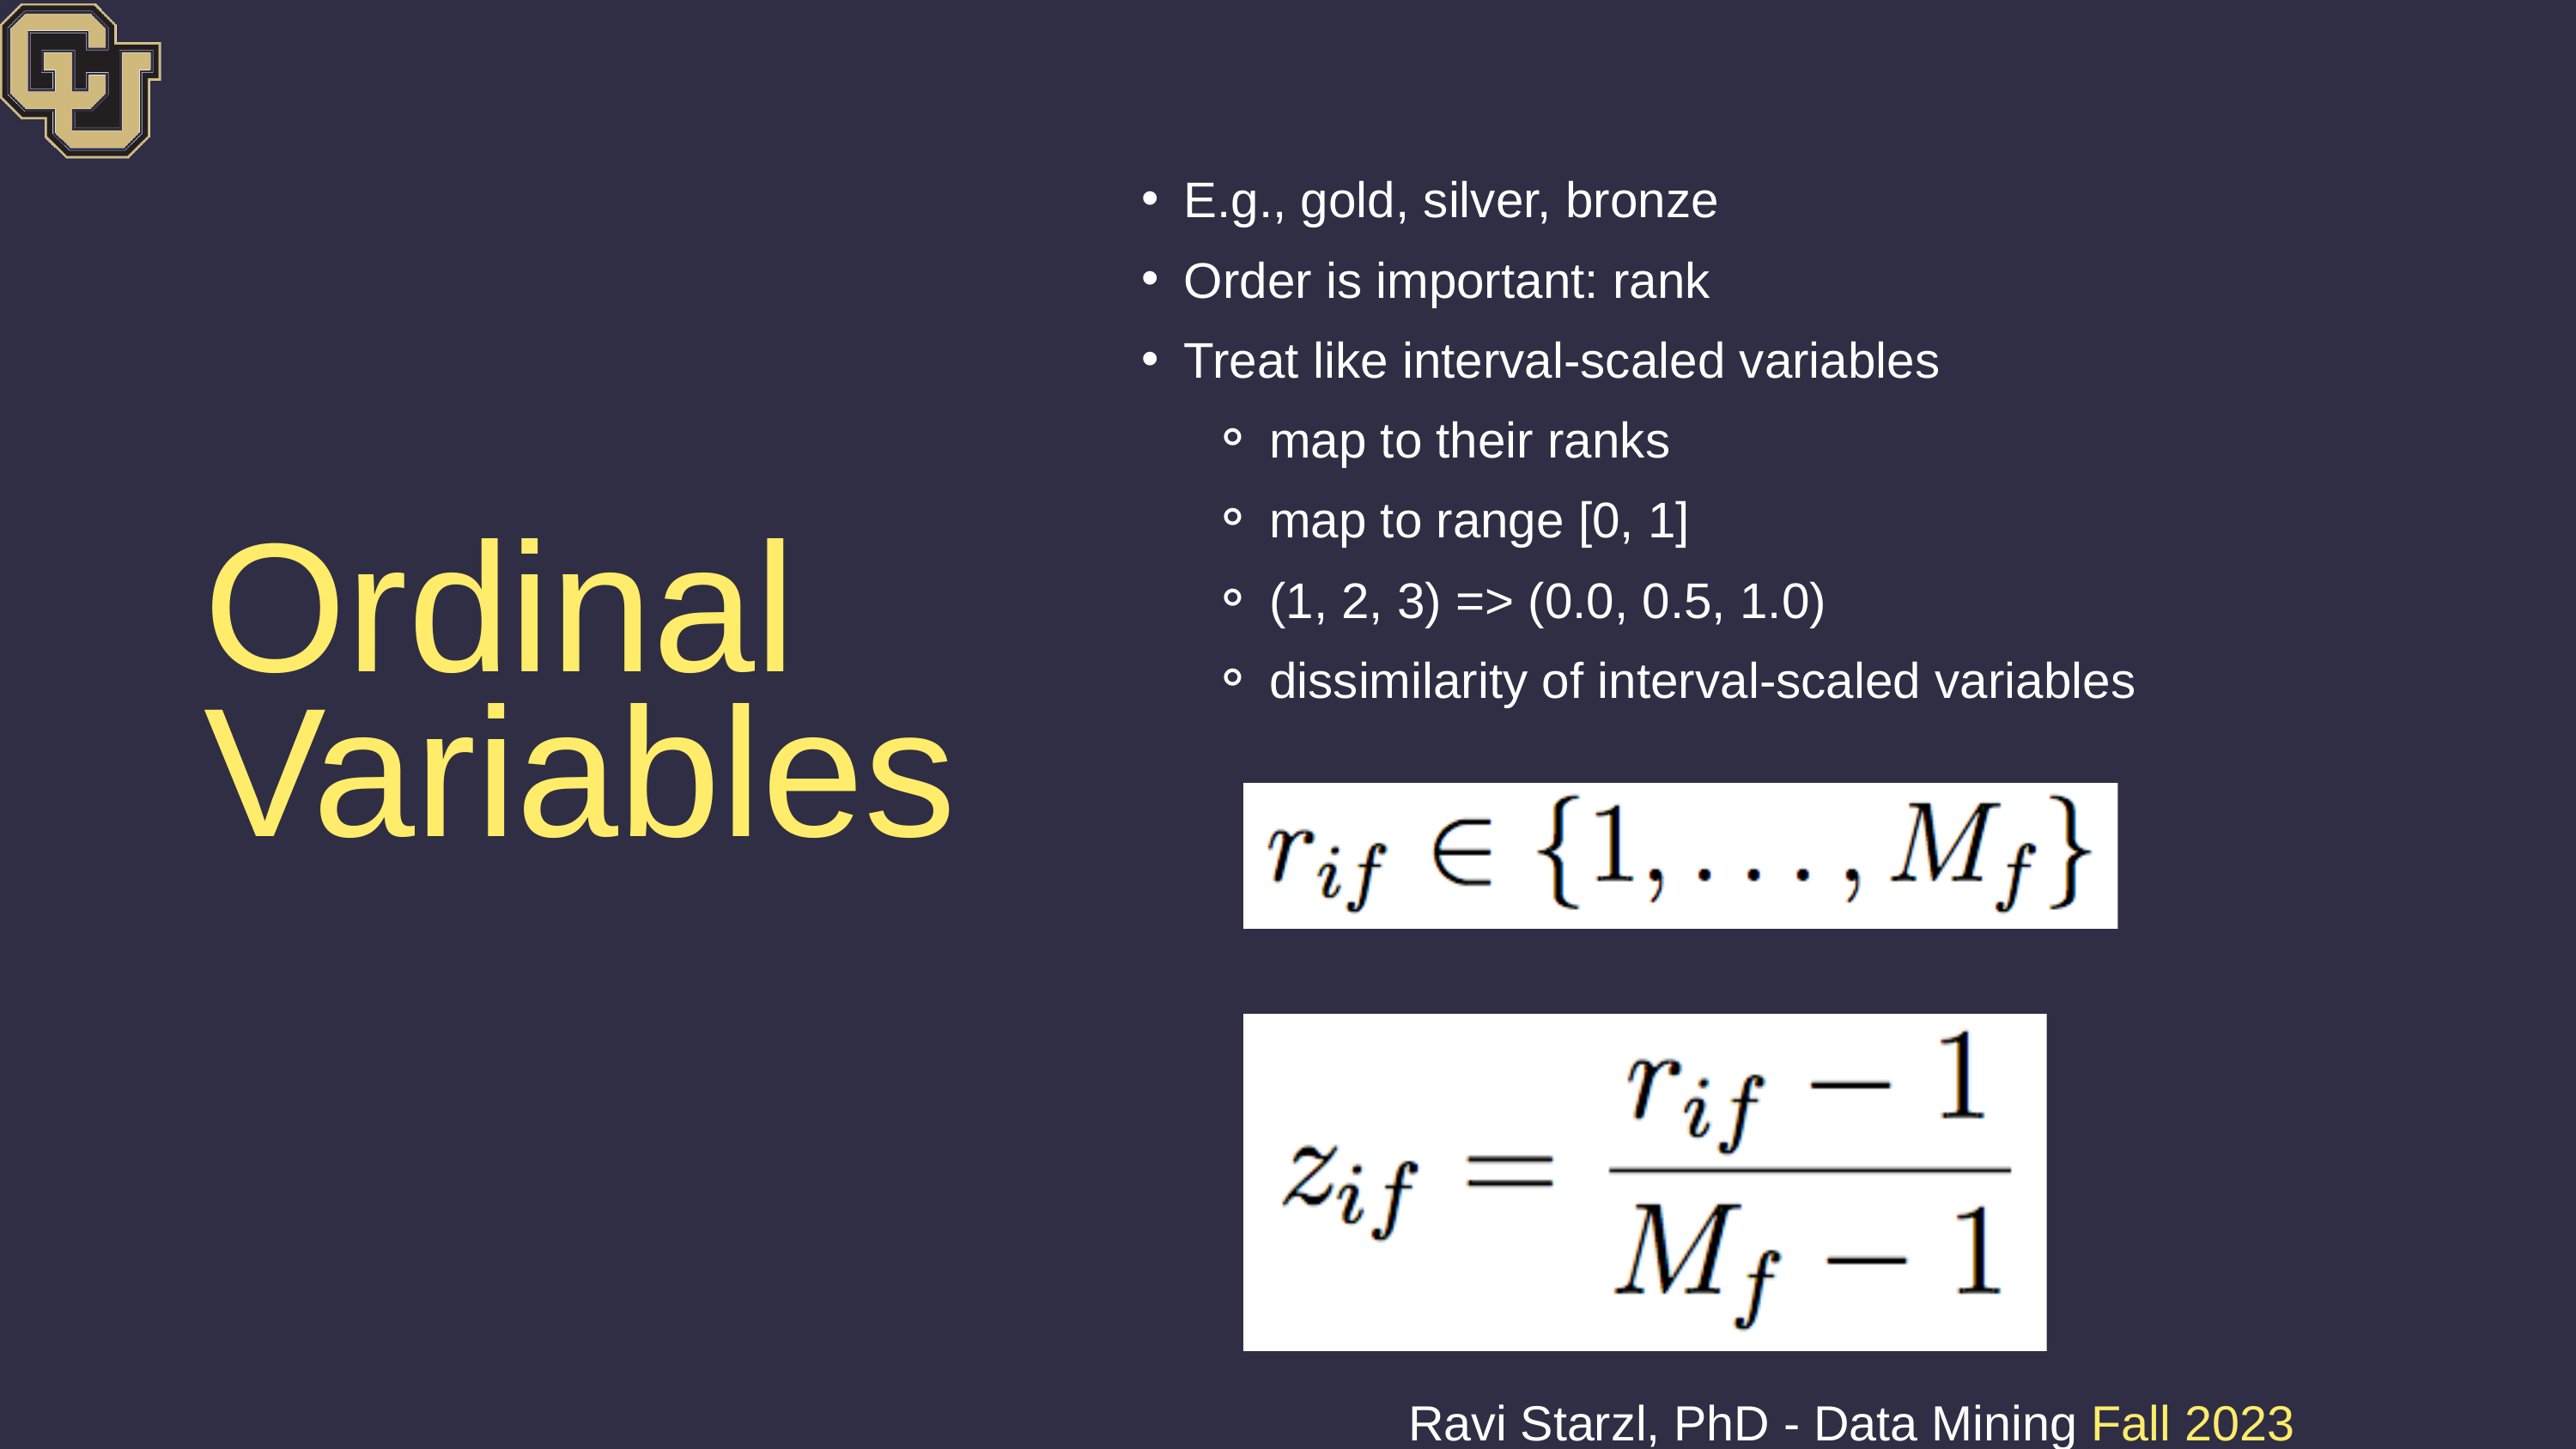

E.g., gold, silver, bronze
Order is important: rank
Treat like interval-scaled variables
map to their ranks
map to range [0, 1]
(1, 2, 3) => (0.0, 0.5, 1.0)
dissimilarity of interval-scaled variables
Ordinal Variables

Ravi Starzl, PhD - Data Mining Fall 2023